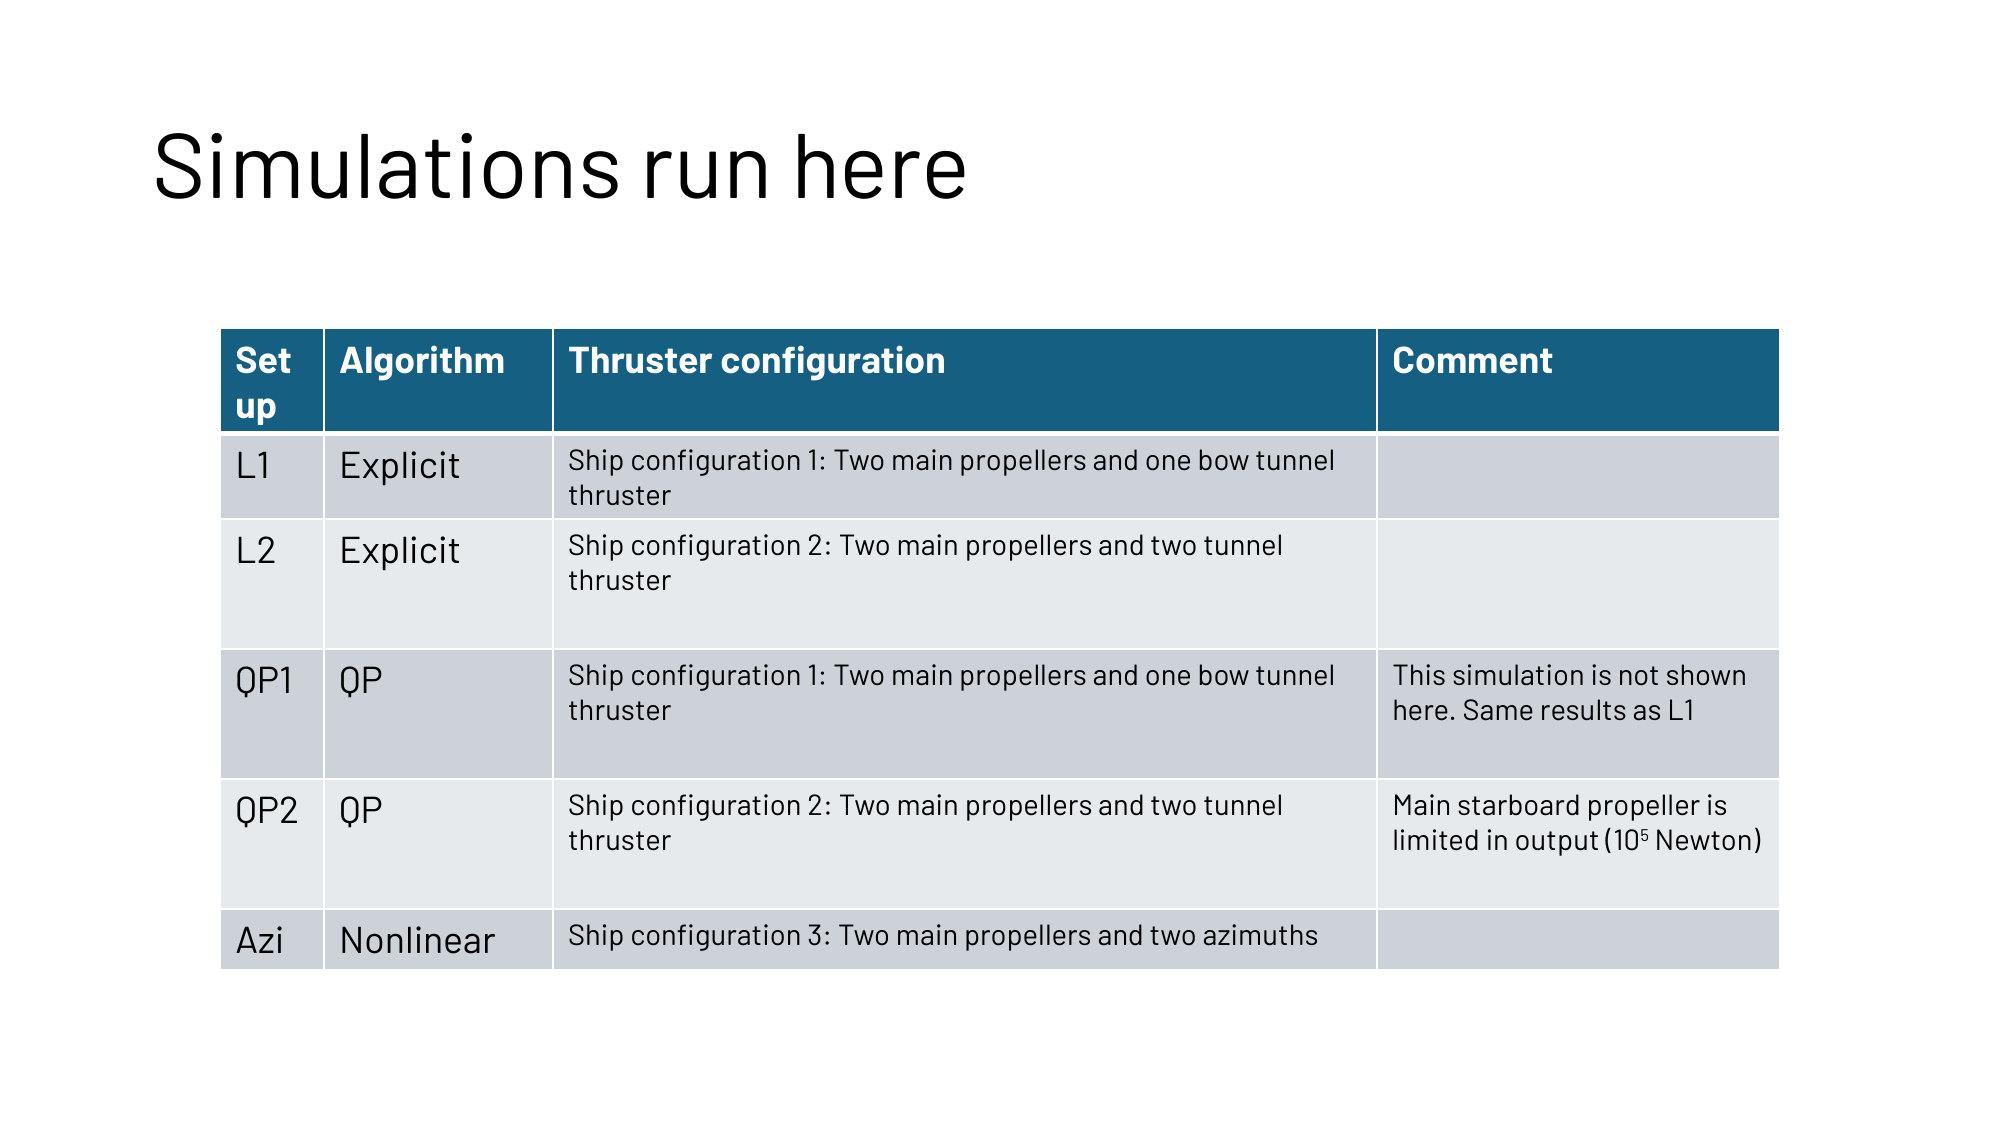

# Simulations run here
| Setup | Algorithm | Thruster configuration | Comment |
| --- | --- | --- | --- |
| L1 | Explicit | Ship configuration 1: Two main propellers and one bow tunnel thruster |  |
| L2 | Explicit | Ship configuration 2: Two main propellers and two tunnel thruster |  |
| QP1 | QP | Ship configuration 1: Two main propellers and one bow tunnel thruster | This simulation is not shown here. Same results as L1 |
| QP2 | QP | Ship configuration 2: Two main propellers and two tunnel thruster | Main starboard propeller is limited in output (105 Newton) |
| Azi | Nonlinear | Ship configuration 3: Two main propellers and two azimuths |  |